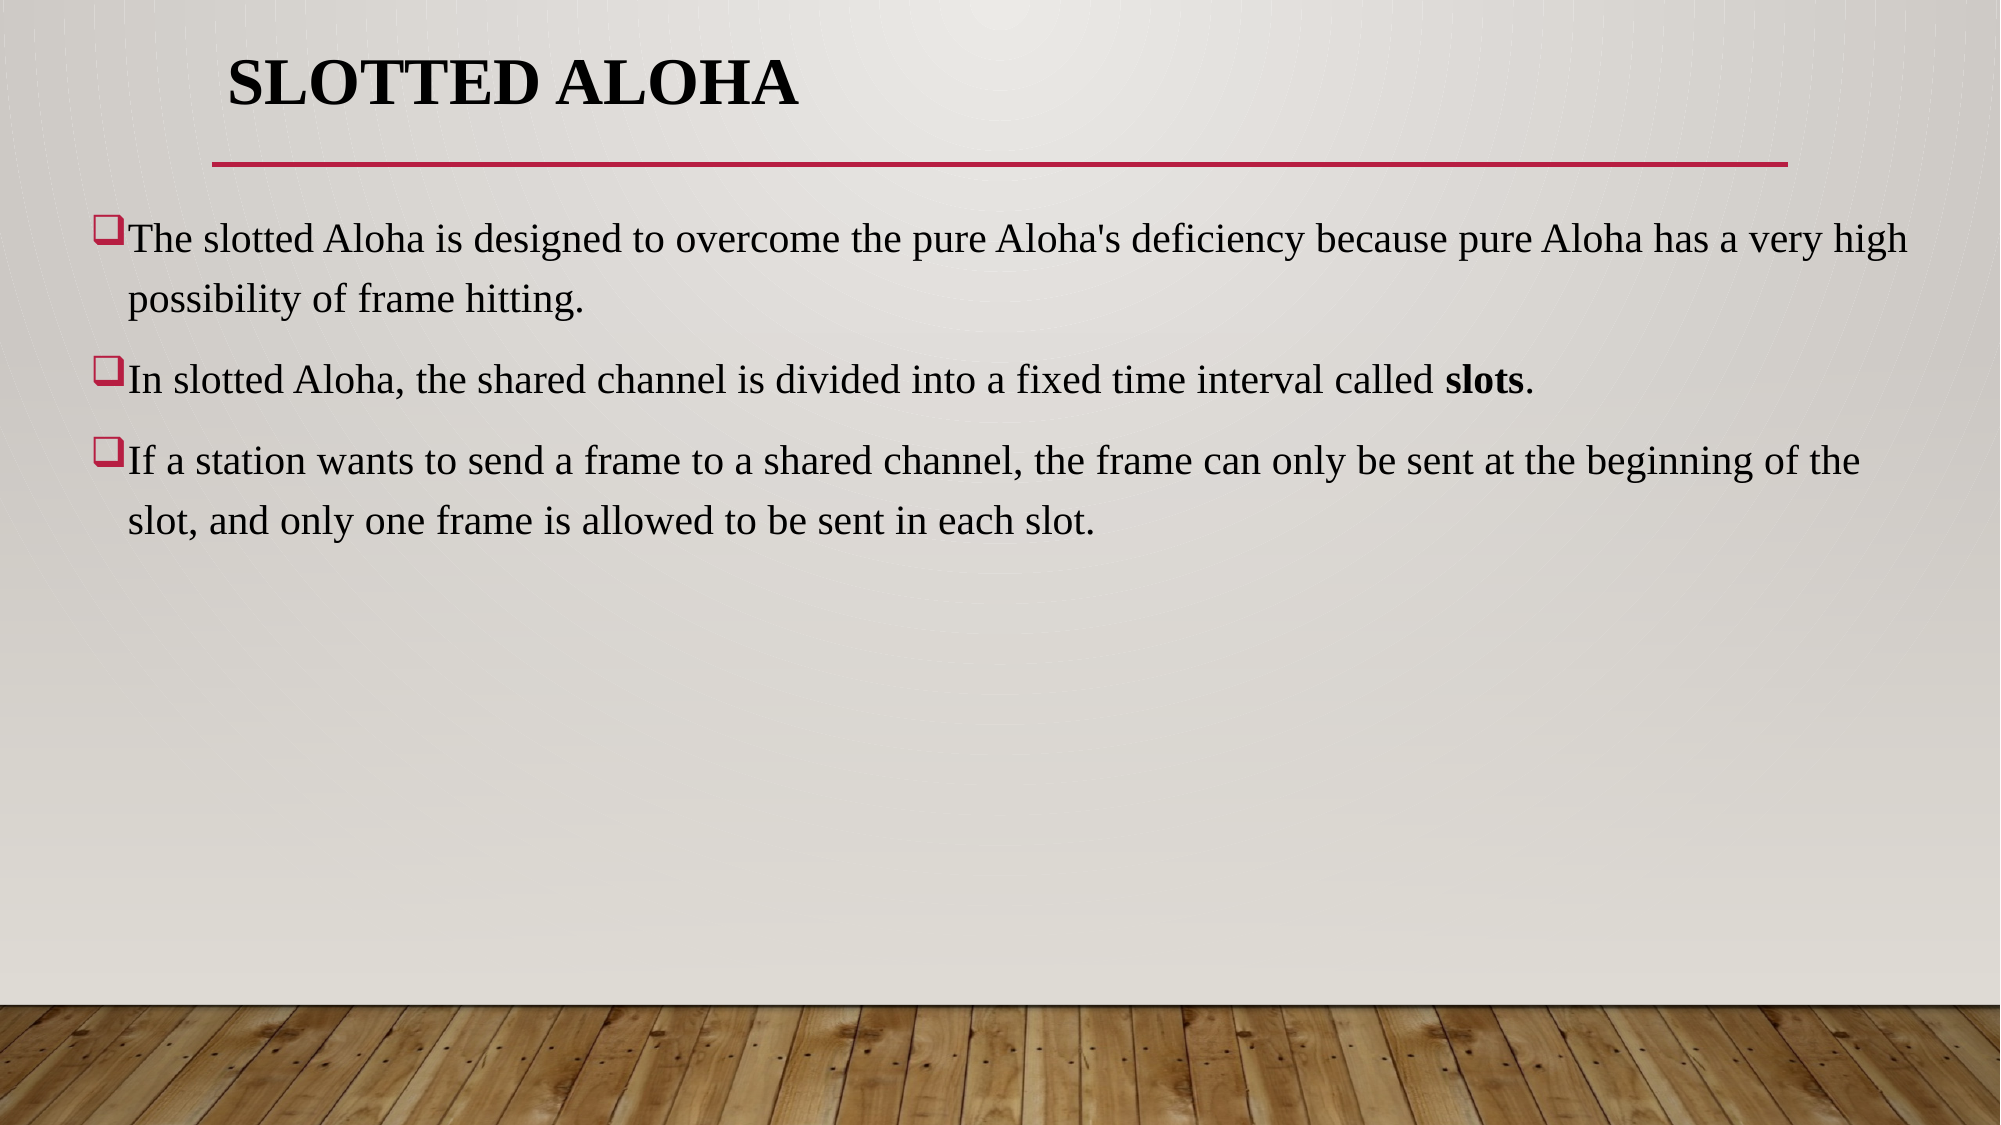

# SLOTTED ALOHA
The slotted Aloha is designed to overcome the pure Aloha's deficiency because pure Aloha has a very high possibility of frame hitting.
In slotted Aloha, the shared channel is divided into a fixed time interval called slots.
If a station wants to send a frame to a shared channel, the frame can only be sent at the beginning of the slot, and only one frame is allowed to be sent in each slot.